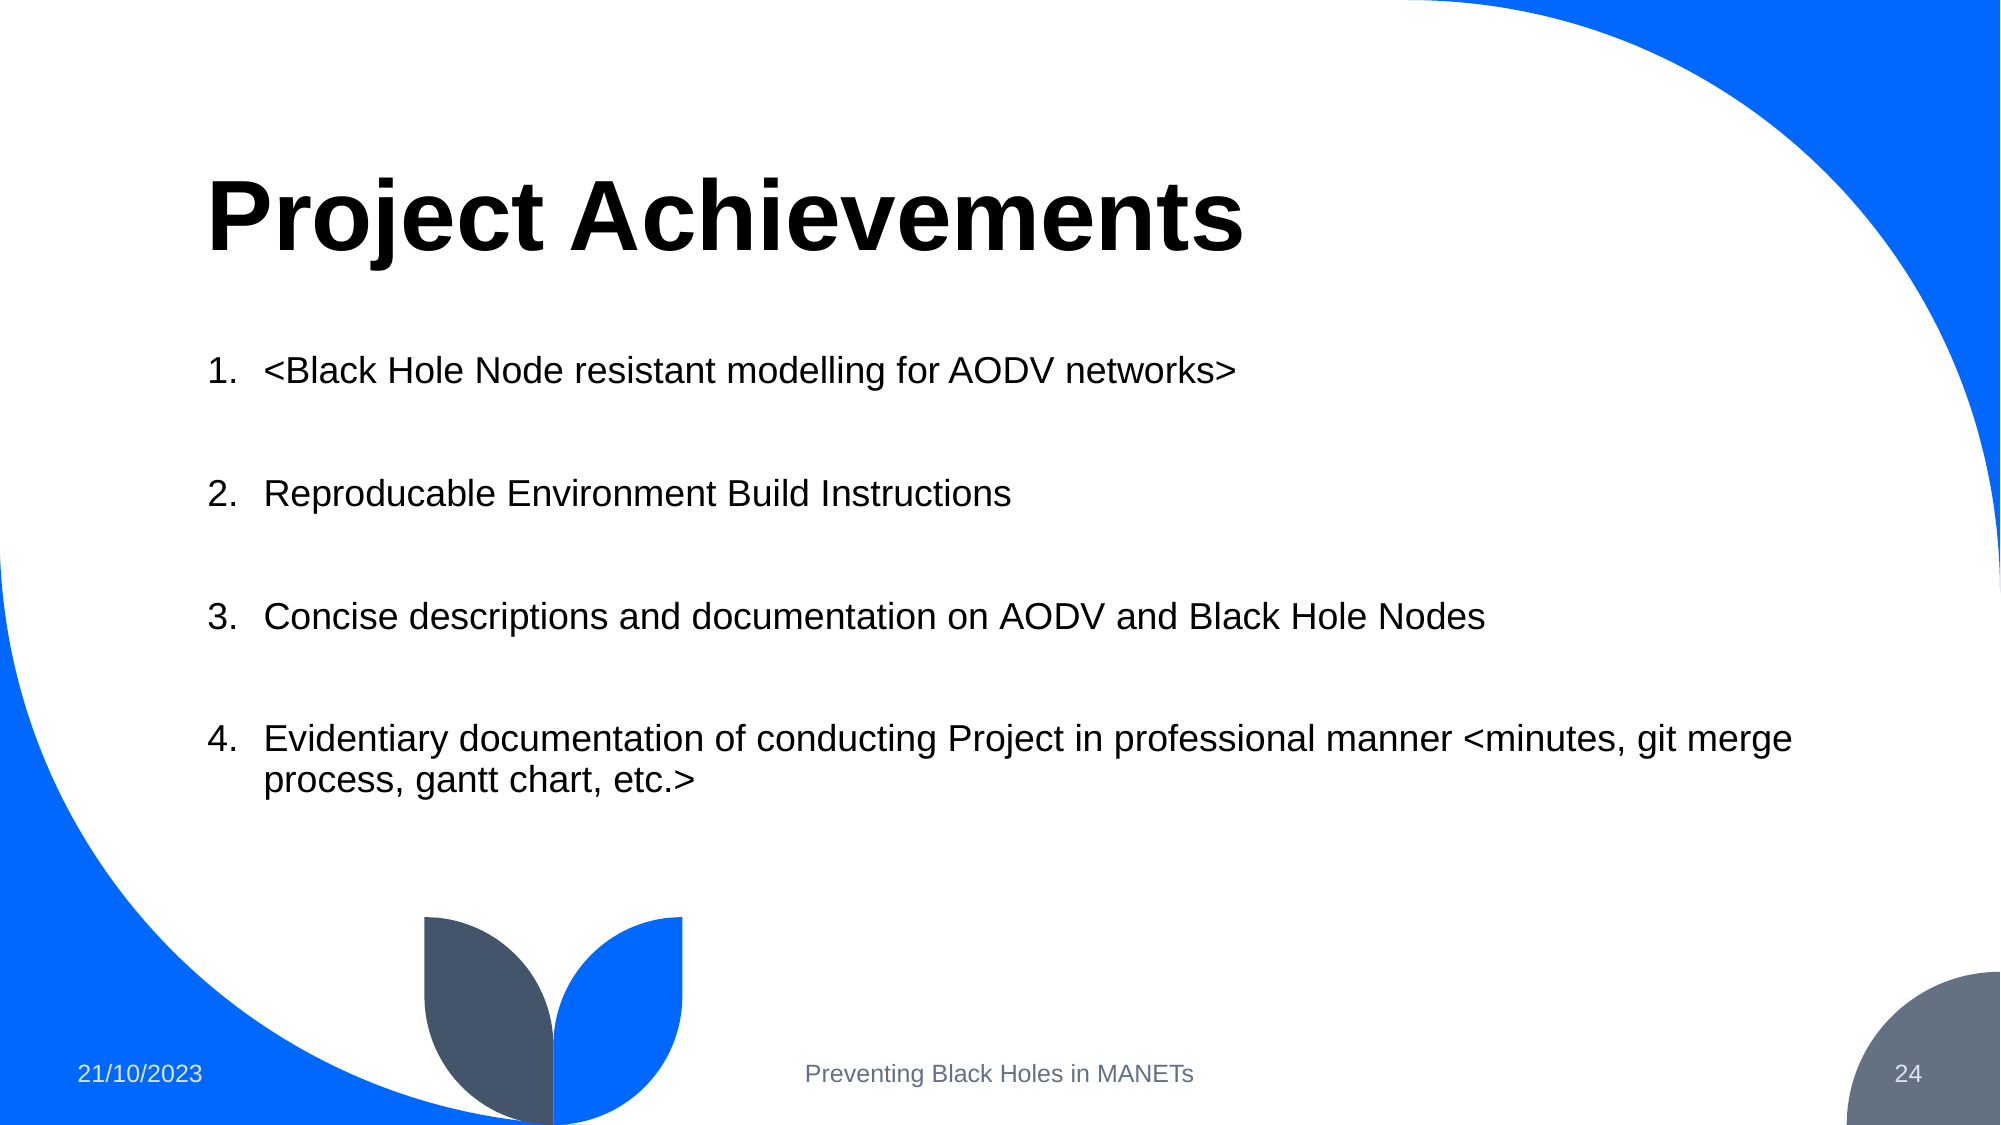

# Project Achievements
<Black Hole Node resistant modelling for AODV networks>

Reproducable Environment Build Instructions

Concise descriptions and documentation on AODV and Black Hole Nodes

Evidentiary documentation of conducting Project in professional manner <minutes, git merge process, gantt chart, etc.>

21/10/2023
Preventing Black Holes in MANETs
24